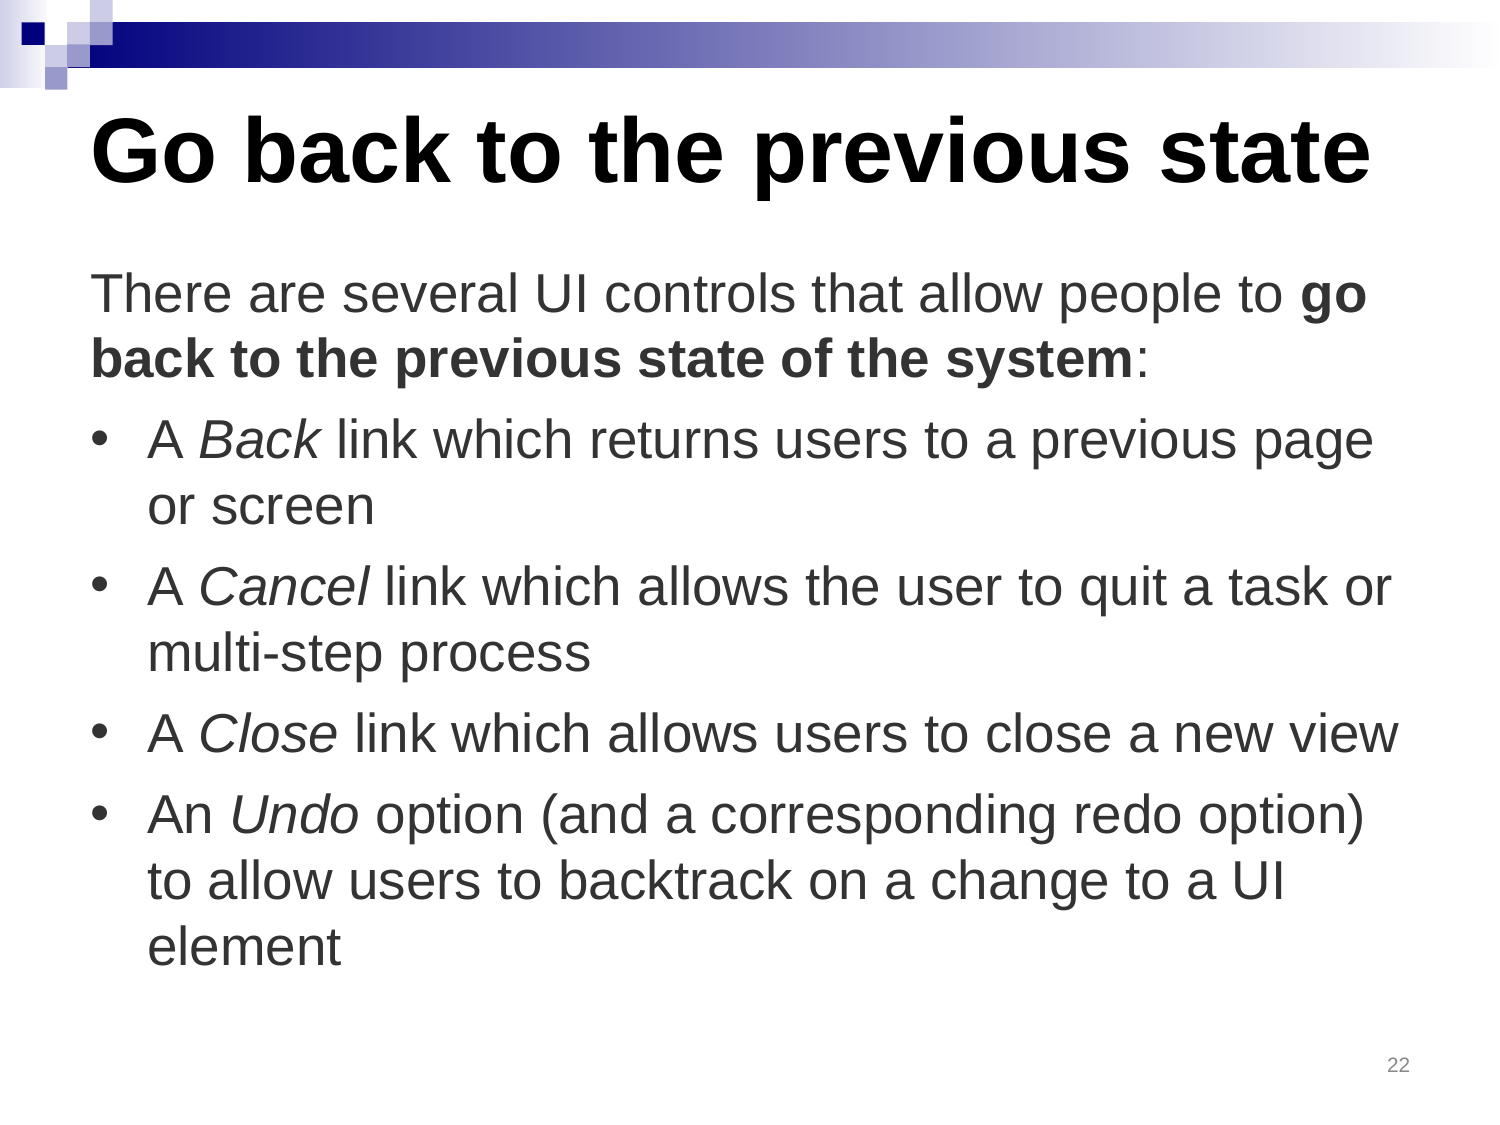

# Go back to the previous state
There are several UI controls that allow people to go back to the previous state of the system:
A Back link which returns users to a previous page or screen
A Cancel link which allows the user to quit a task or multi-step process
A Close link which allows users to close a new view
An Undo option (and a corresponding redo option) to allow users to backtrack on a change to a UI element

22